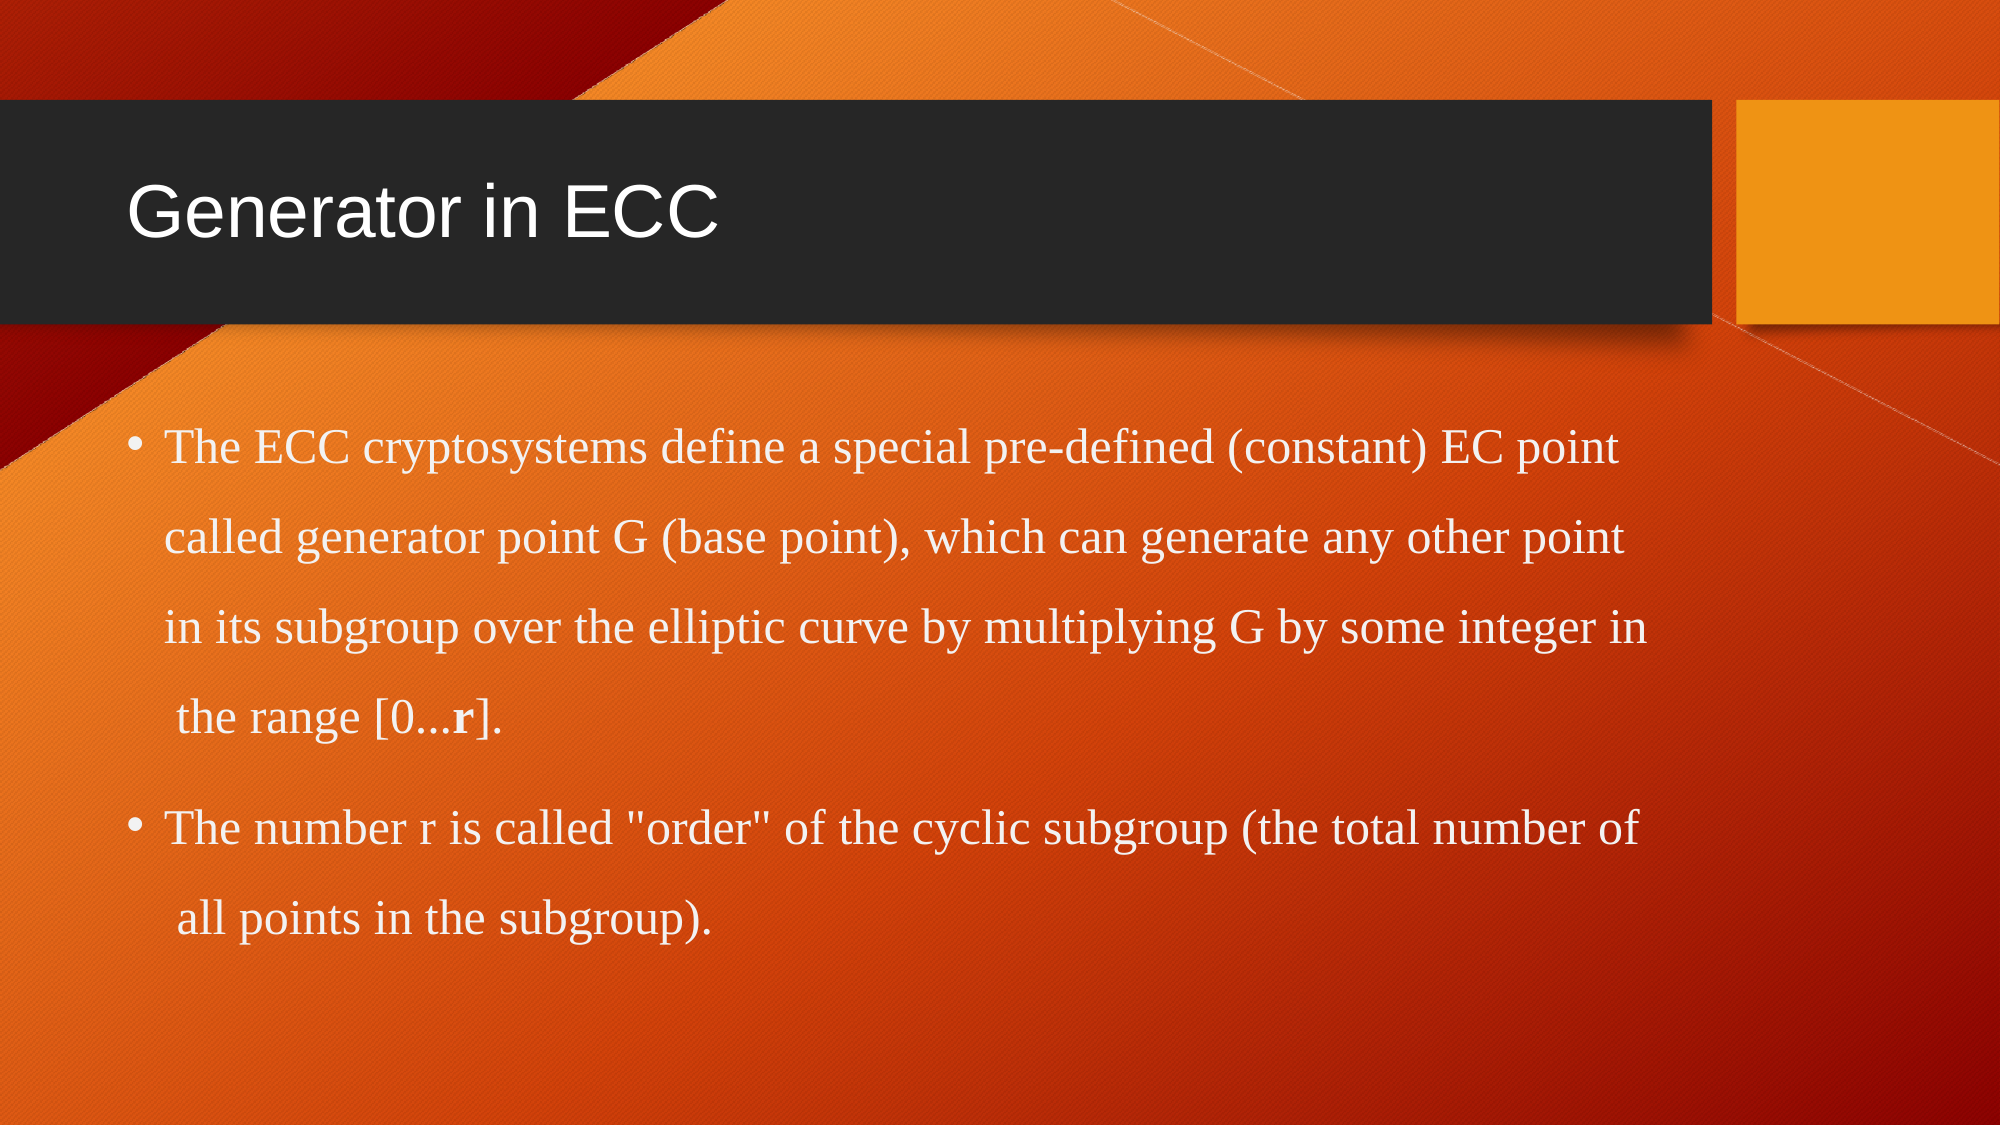

# Generator in ECC
The ECC cryptosystems define a special pre-defined (constant) EC point  called generator point G (base point), which can generate any other point  in its subgroup over the elliptic curve by multiplying G by some integer in  the range [0...r].
The number r is called "order" of the cyclic subgroup (the total number of  all points in the subgroup).